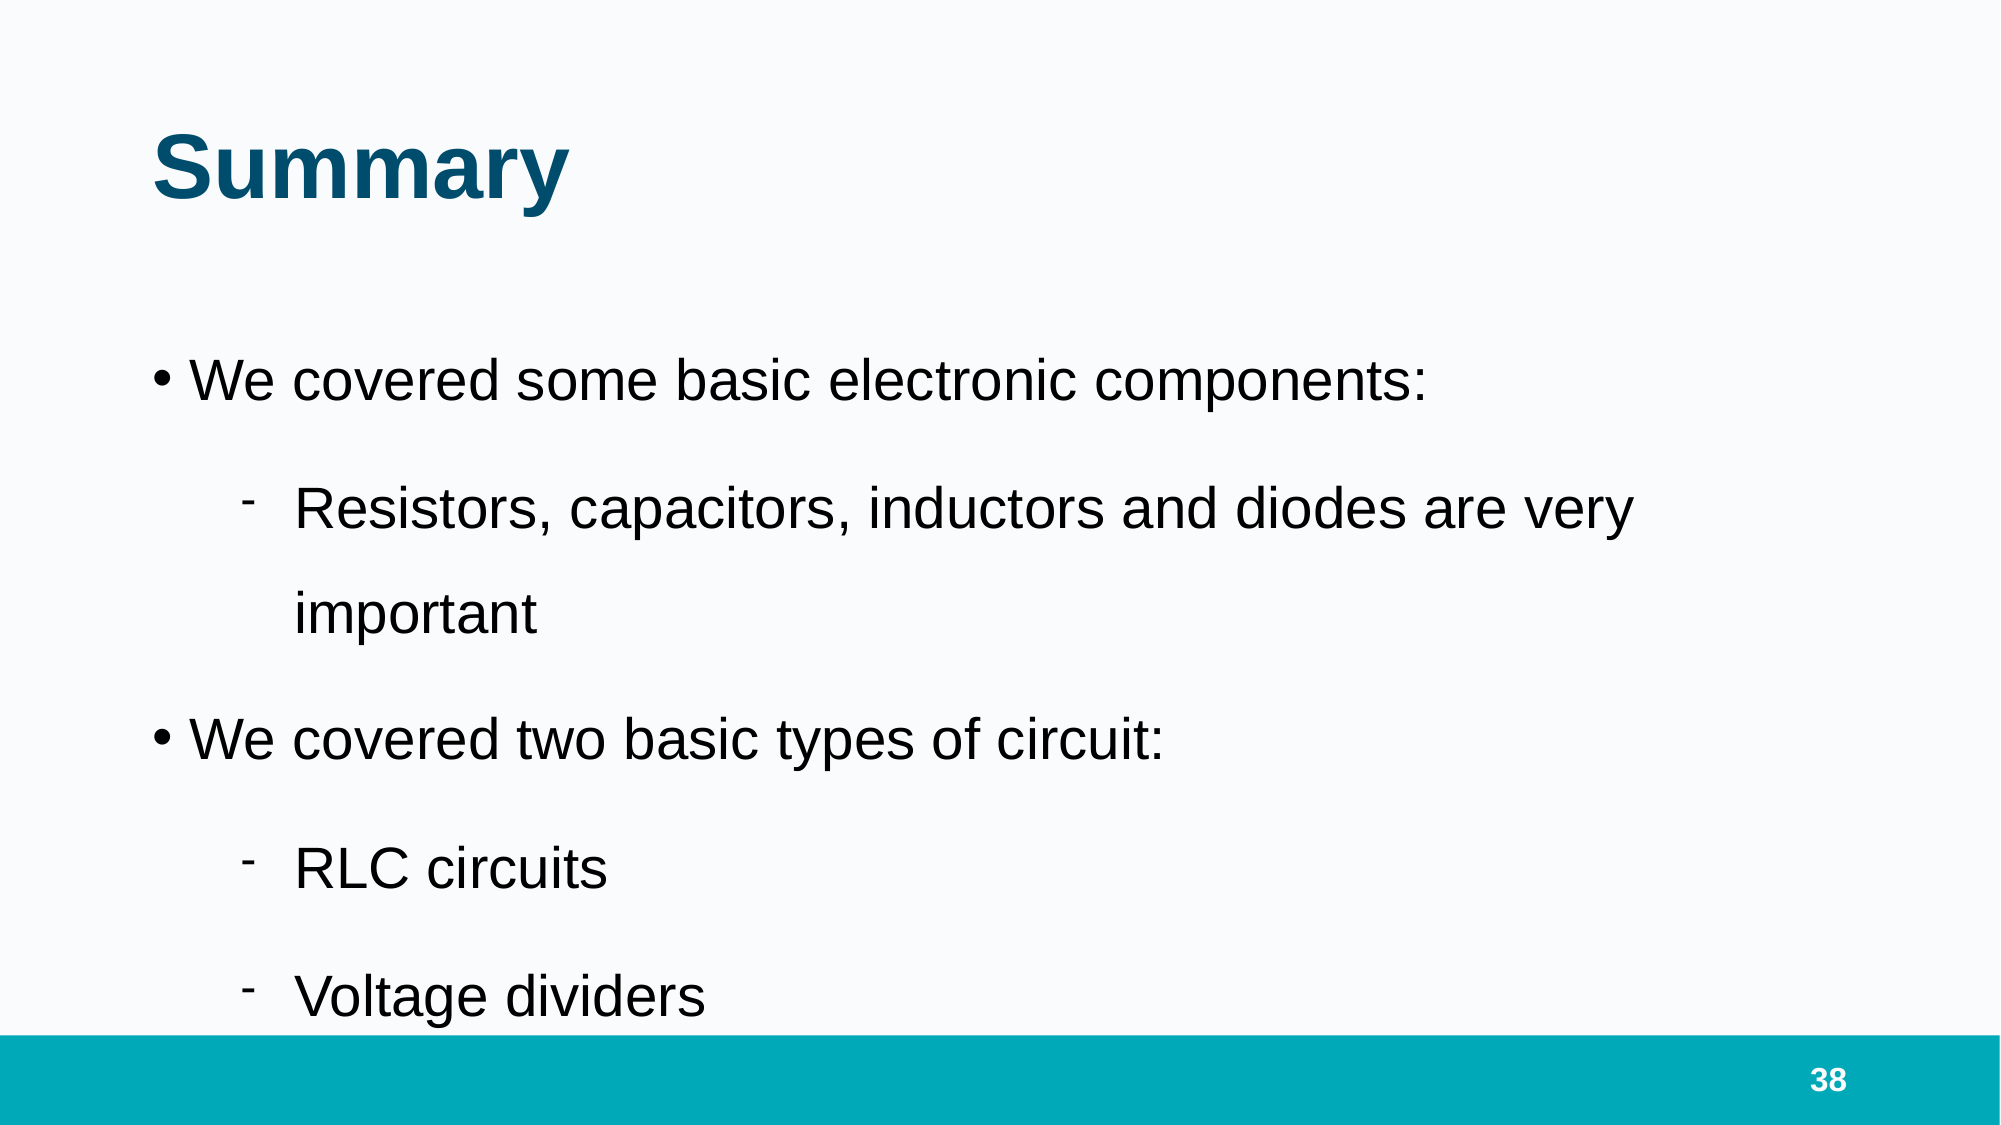

# Summary
We covered some basic electronic components:
Resistors, capacitors, inductors and diodes are very important
We covered two basic types of circuit:
RLC circuits
Voltage dividers
38